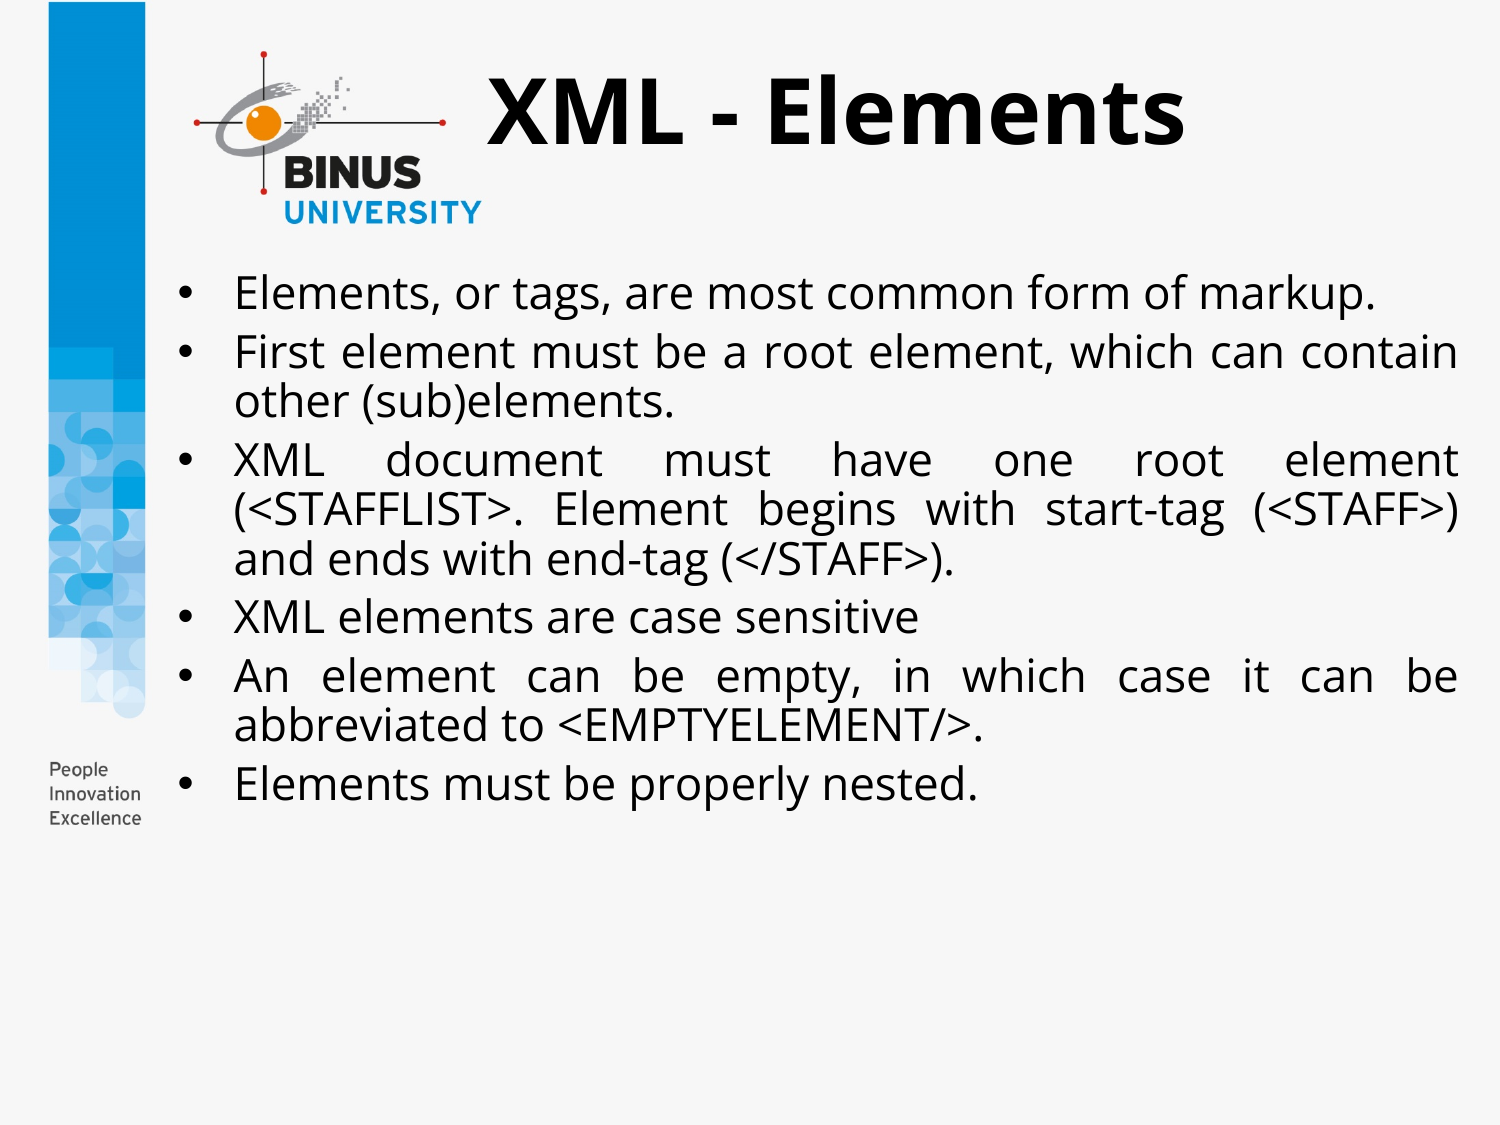

# XML - Elements
Elements, or tags, are most common form of markup.
First element must be a root element, which can contain other (sub)elements.
XML document must have one root element (<STAFFLIST>. Element begins with start-tag (<STAFF>) and ends with end-tag (</STAFF>).
XML elements are case sensitive
An element can be empty, in which case it can be abbreviated to <EMPTYELEMENT/>.
Elements must be properly nested.